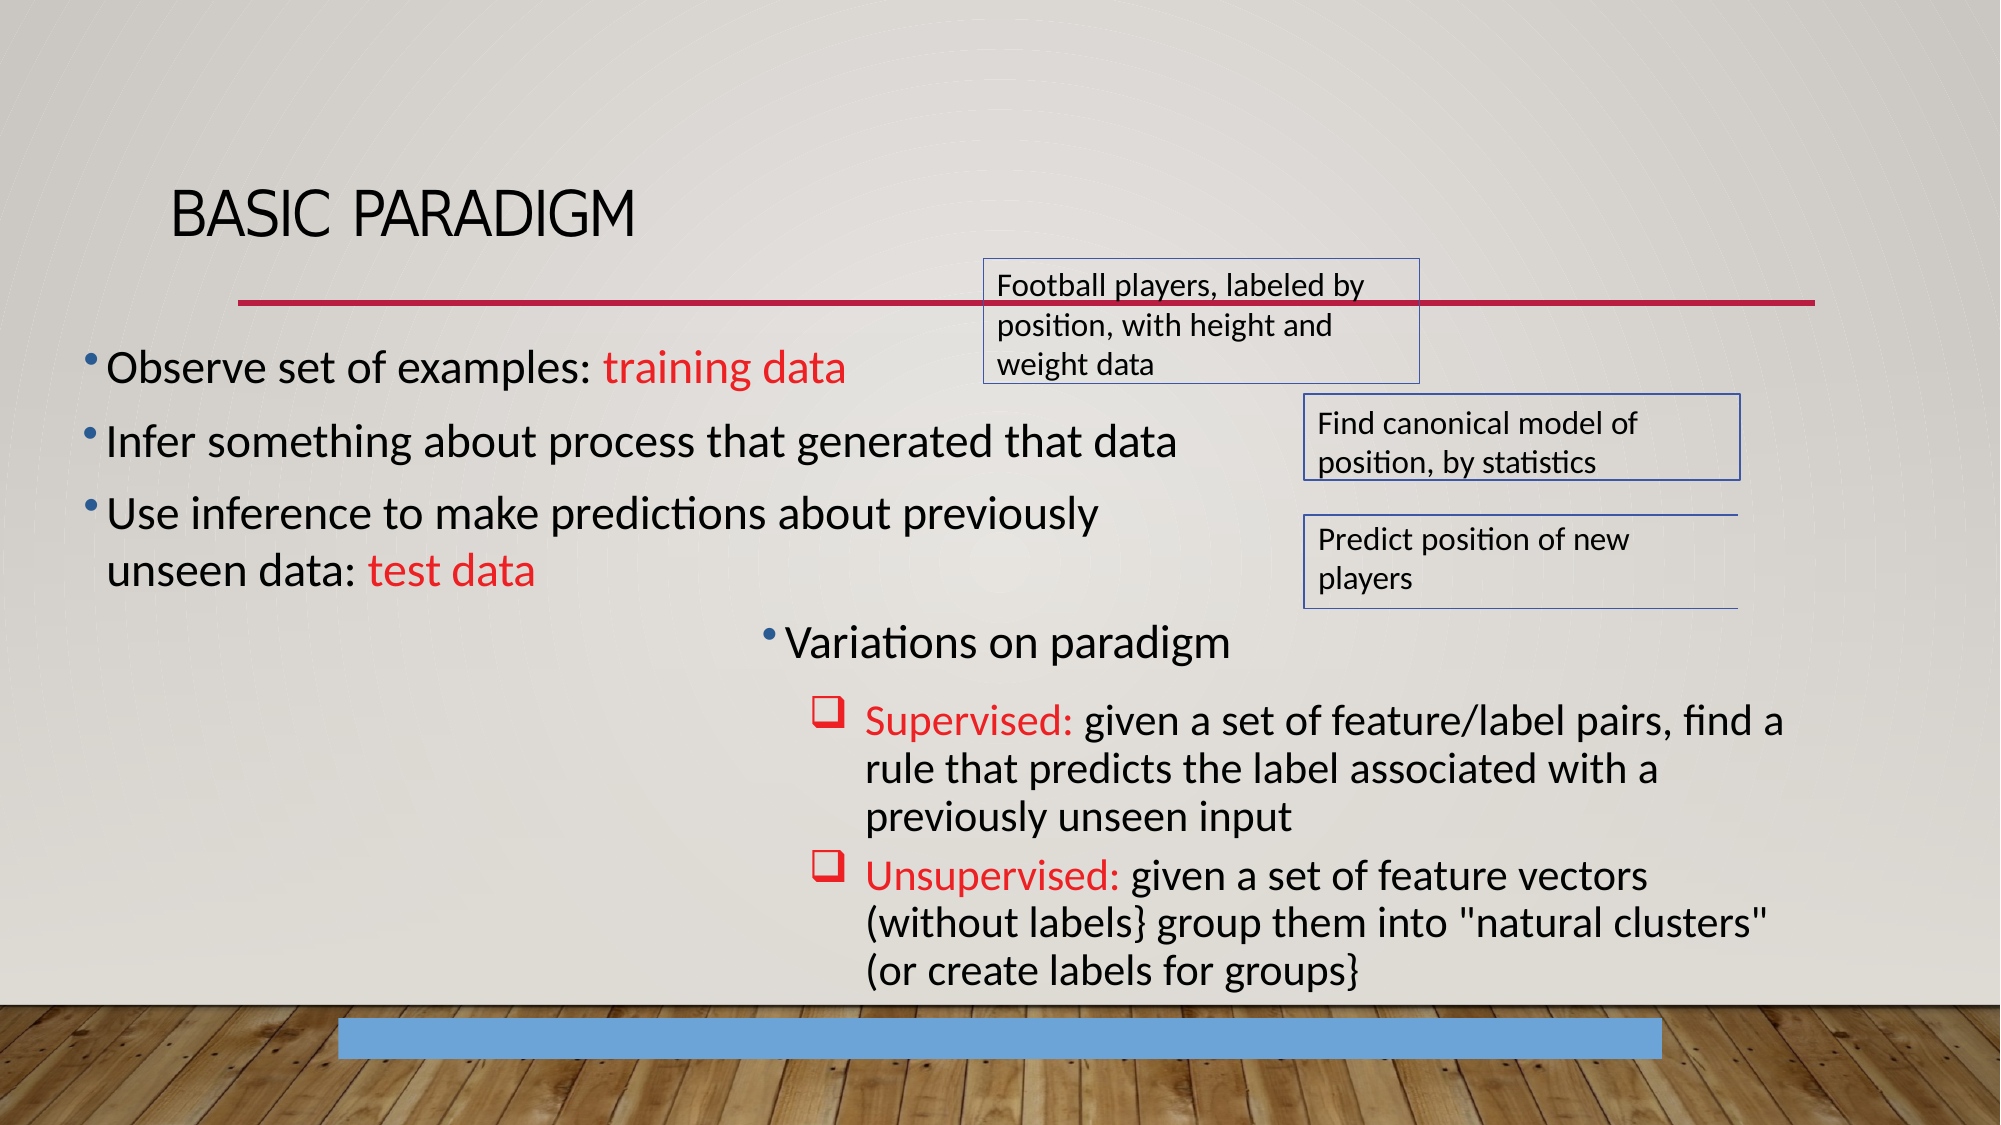

# Basic Paradigm
Football players, labeled by position, with height and weight data
Observe set of examples: training data
Find canonical model of position, by statistics
Infer something about process that generated that data
Use inference to make predictions about previously unseen data: test data

Predict position of new players

Variations on paradigm
Supervised: given a set of feature/label pairs, find a rule that predicts the label associated with a previously unseen input
Unsupervised: given a set of feature vectors (without labels} group them into "natural clusters" (or create labels for groups}